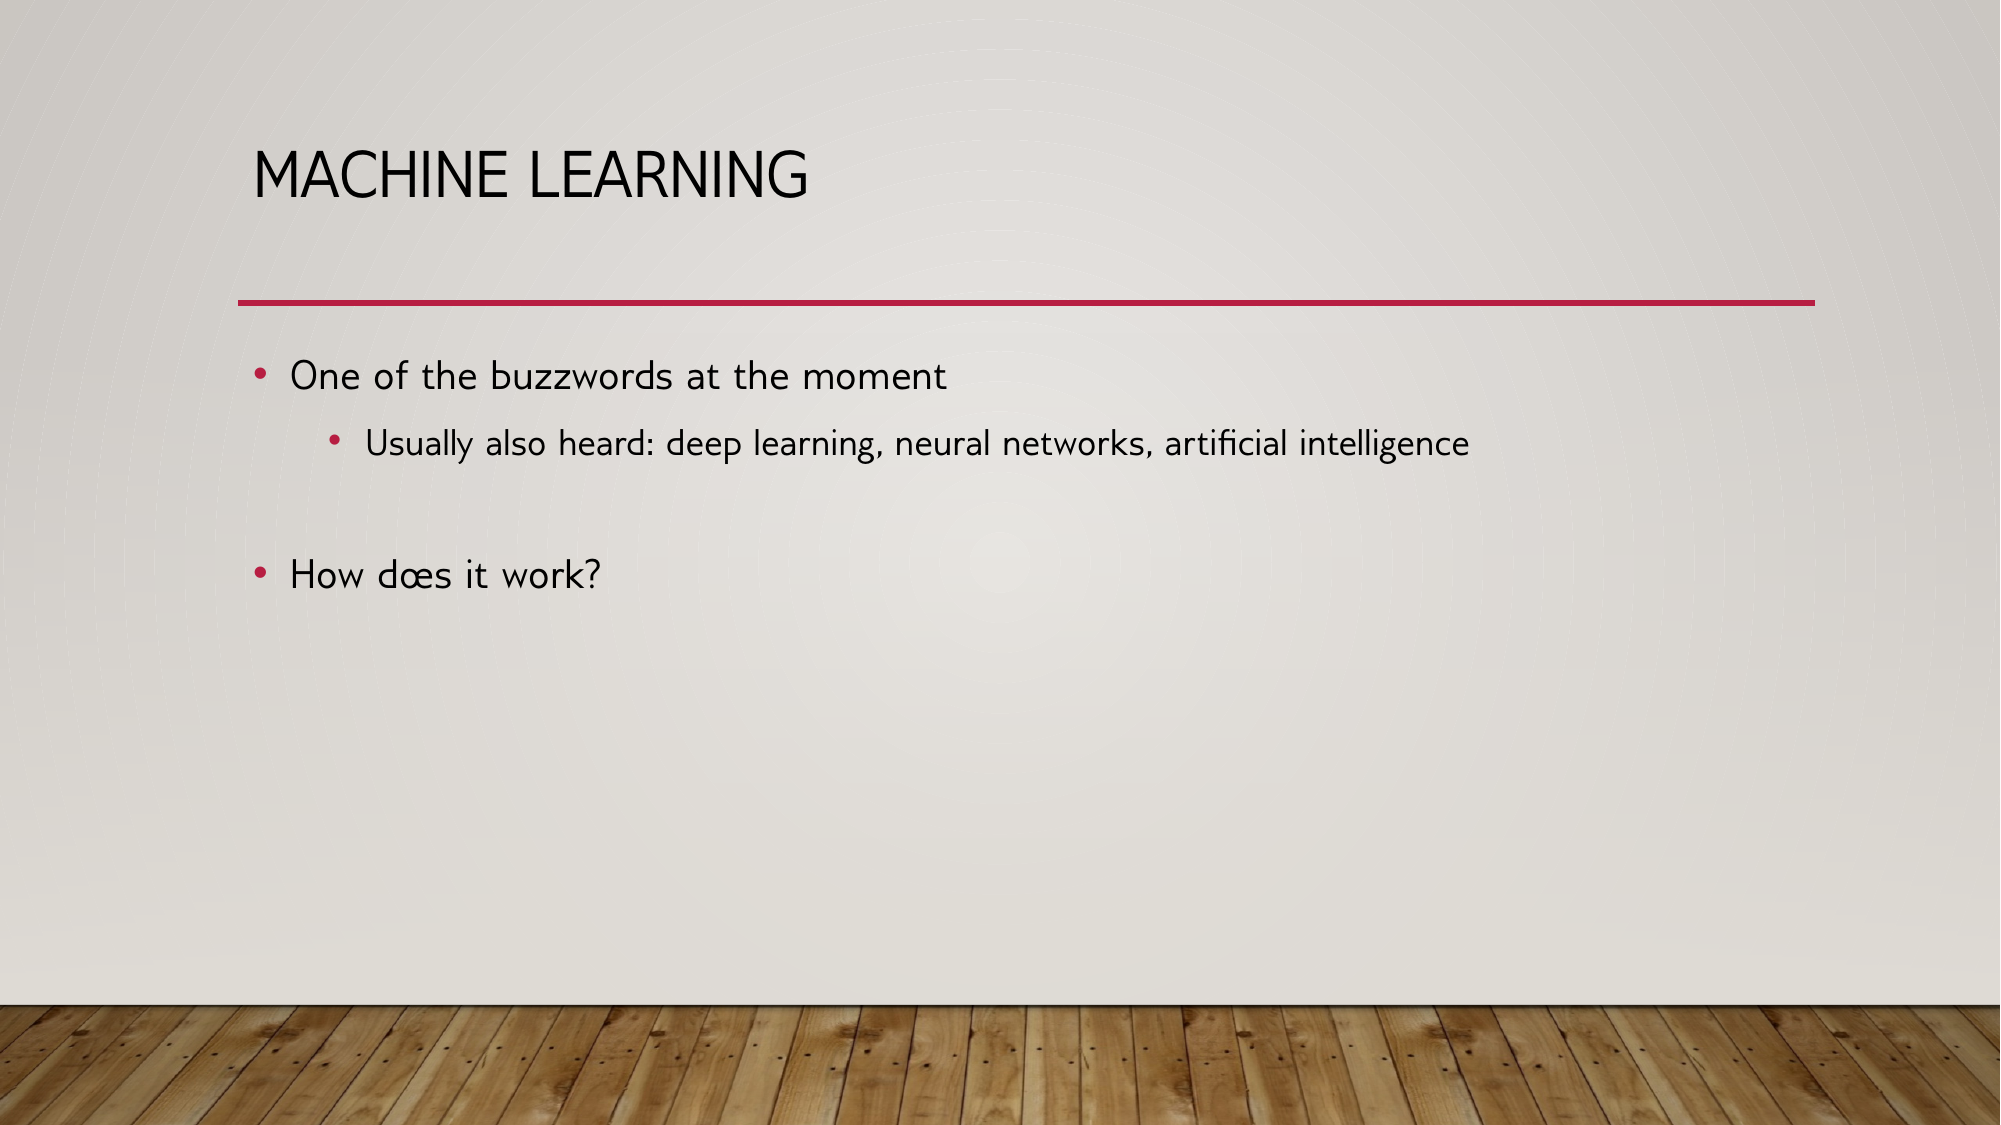

# Machine Learning
One of the buzzwords at the moment
Usually also heard: deep learning, neural networks, artificial intelligence
How does it work?